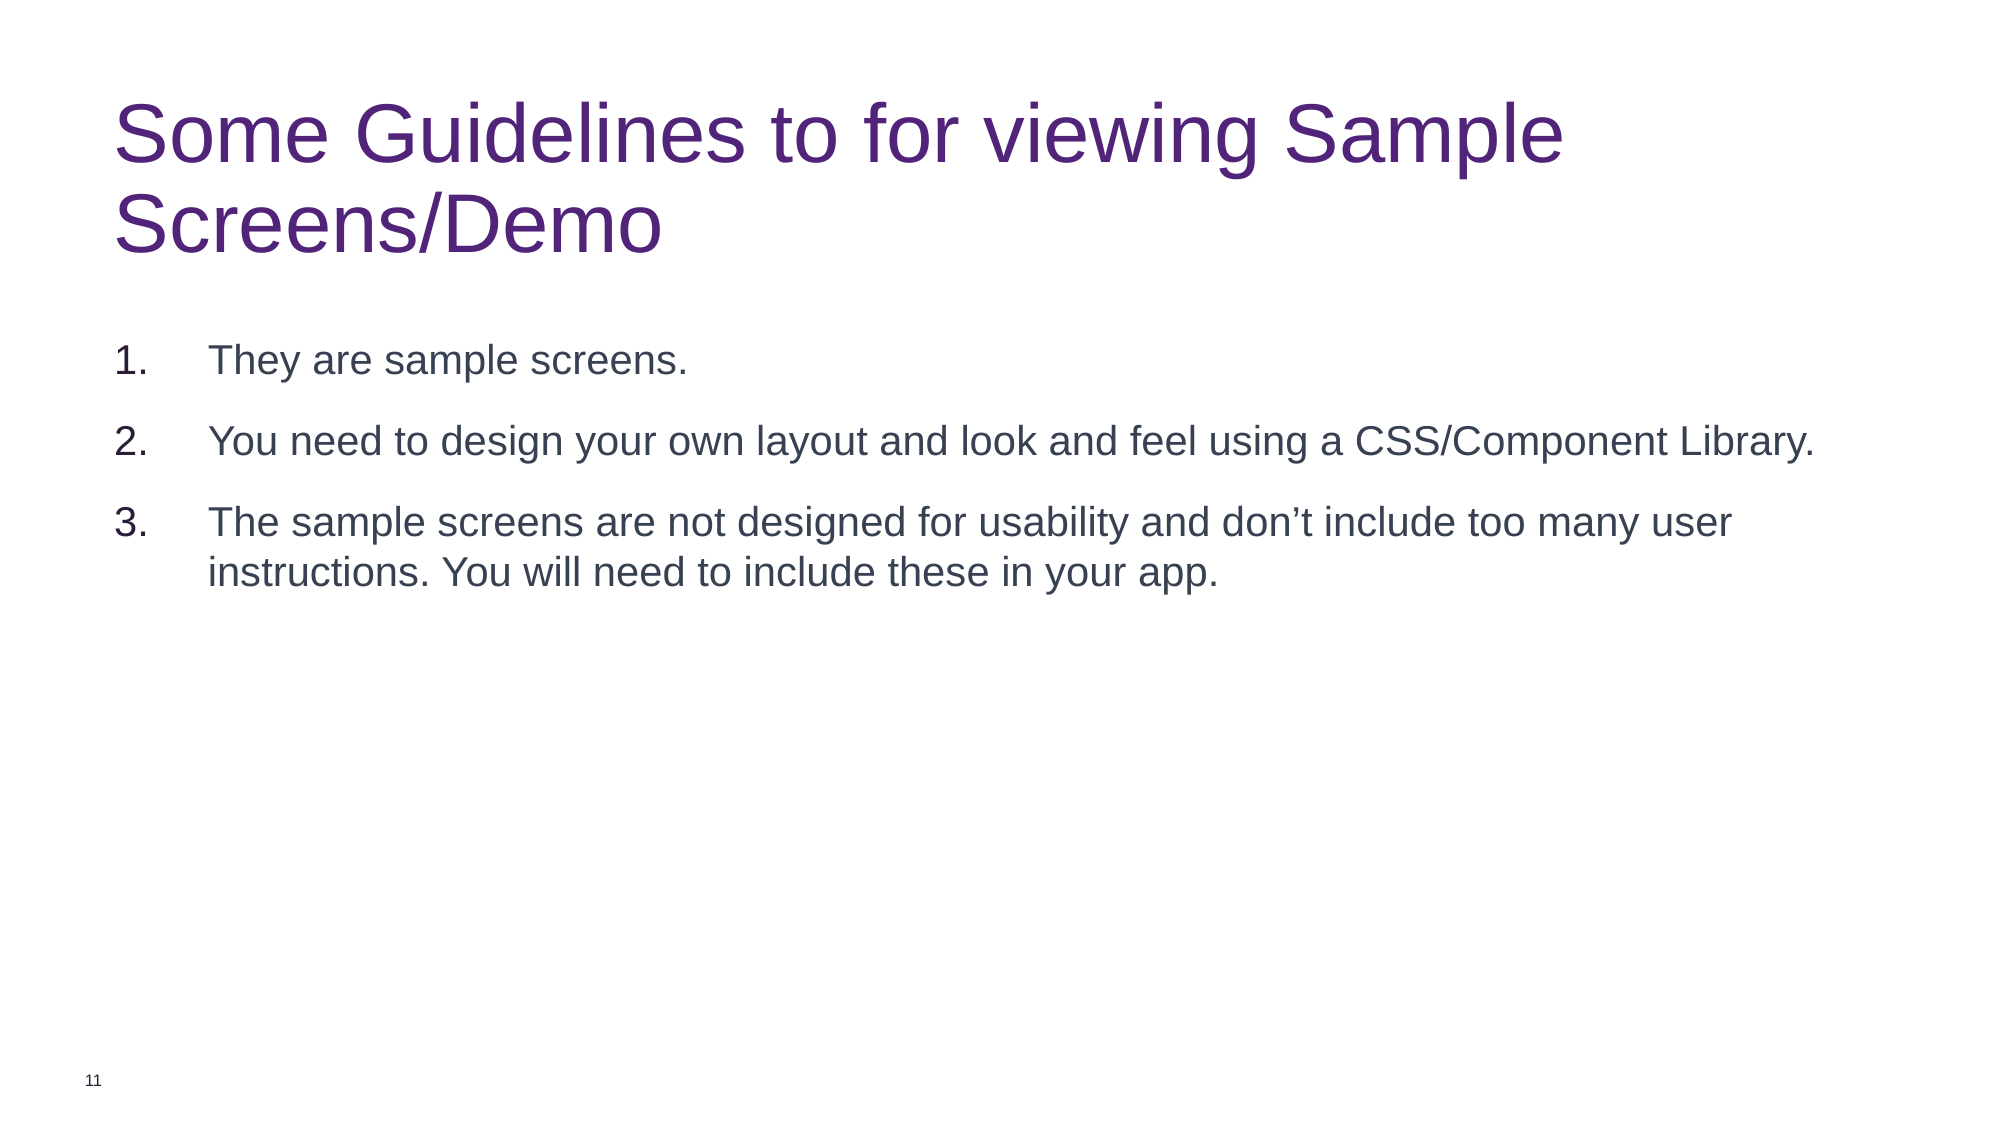

# Some Guidelines to for viewing Sample Screens/Demo
They are sample screens.
You need to design your own layout and look and feel using a CSS/Component Library.
The sample screens are not designed for usability and don’t include too many user instructions. You will need to include these in your app.

11